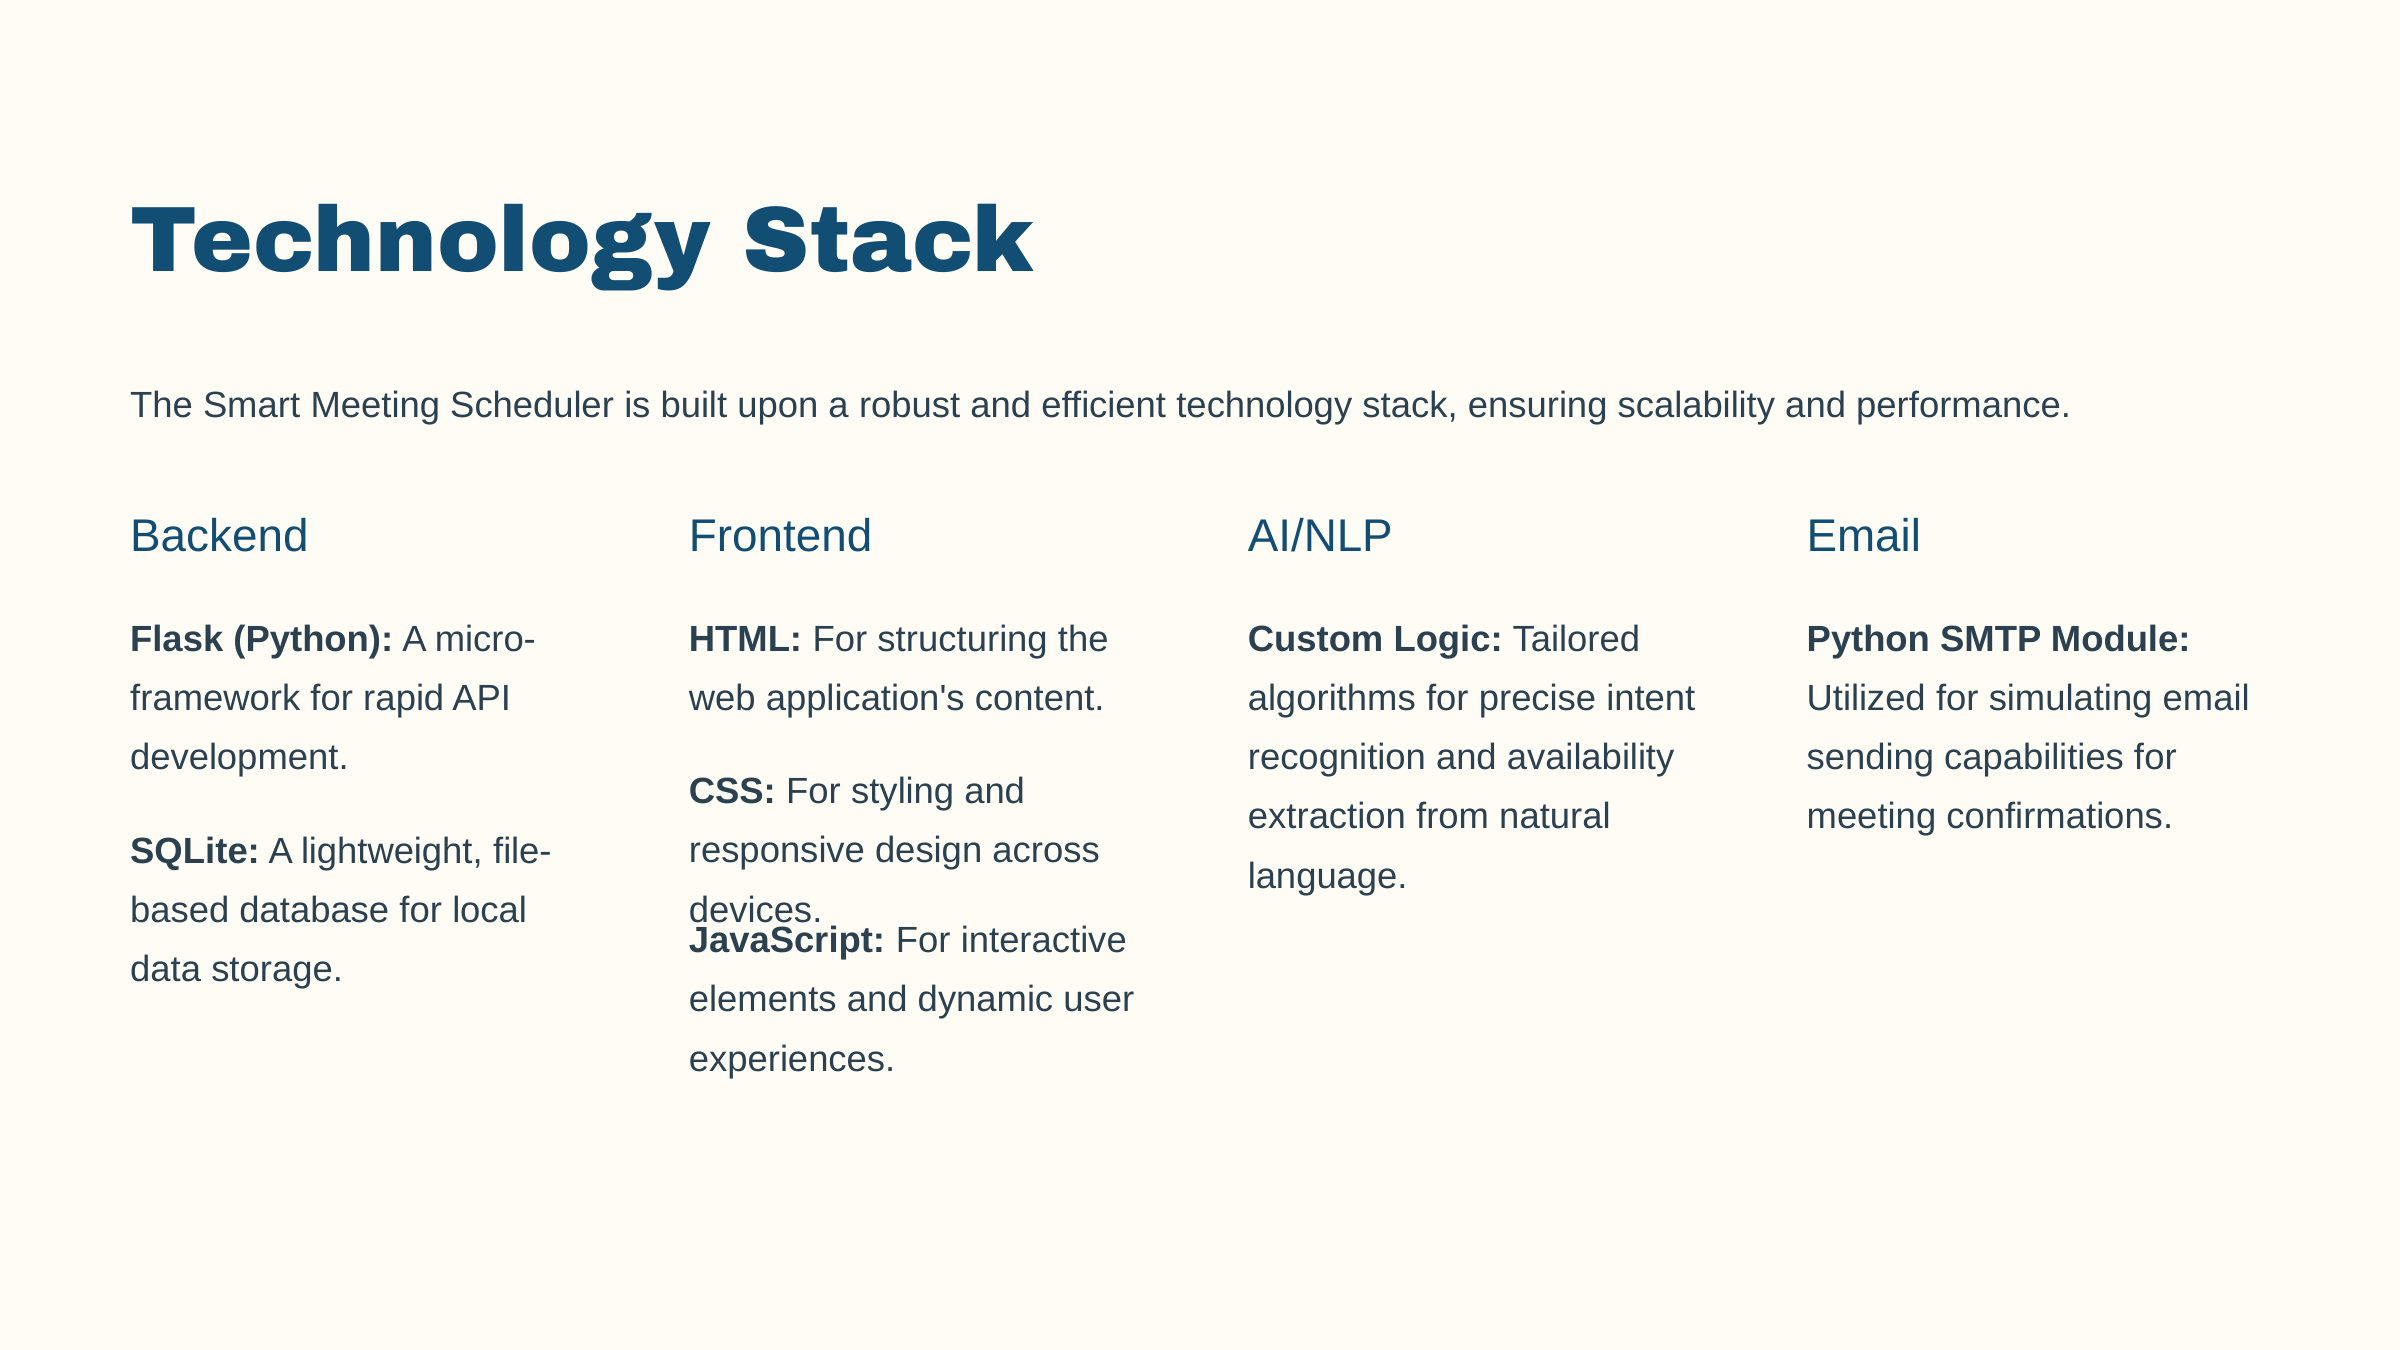

Technology Stack
The Smart Meeting Scheduler is built upon a robust and efficient technology stack, ensuring scalability and performance.
Backend
Frontend
AI/NLP
Email
Flask (Python): A micro-framework for rapid API development.
HTML: For structuring the web application's content.
Custom Logic: Tailored algorithms for precise intent recognition and availability extraction from natural language.
Python SMTP Module: Utilized for simulating email sending capabilities for meeting confirmations.
CSS: For styling and responsive design across devices.
SQLite: A lightweight, file-based database for local data storage.
JavaScript: For interactive elements and dynamic user experiences.